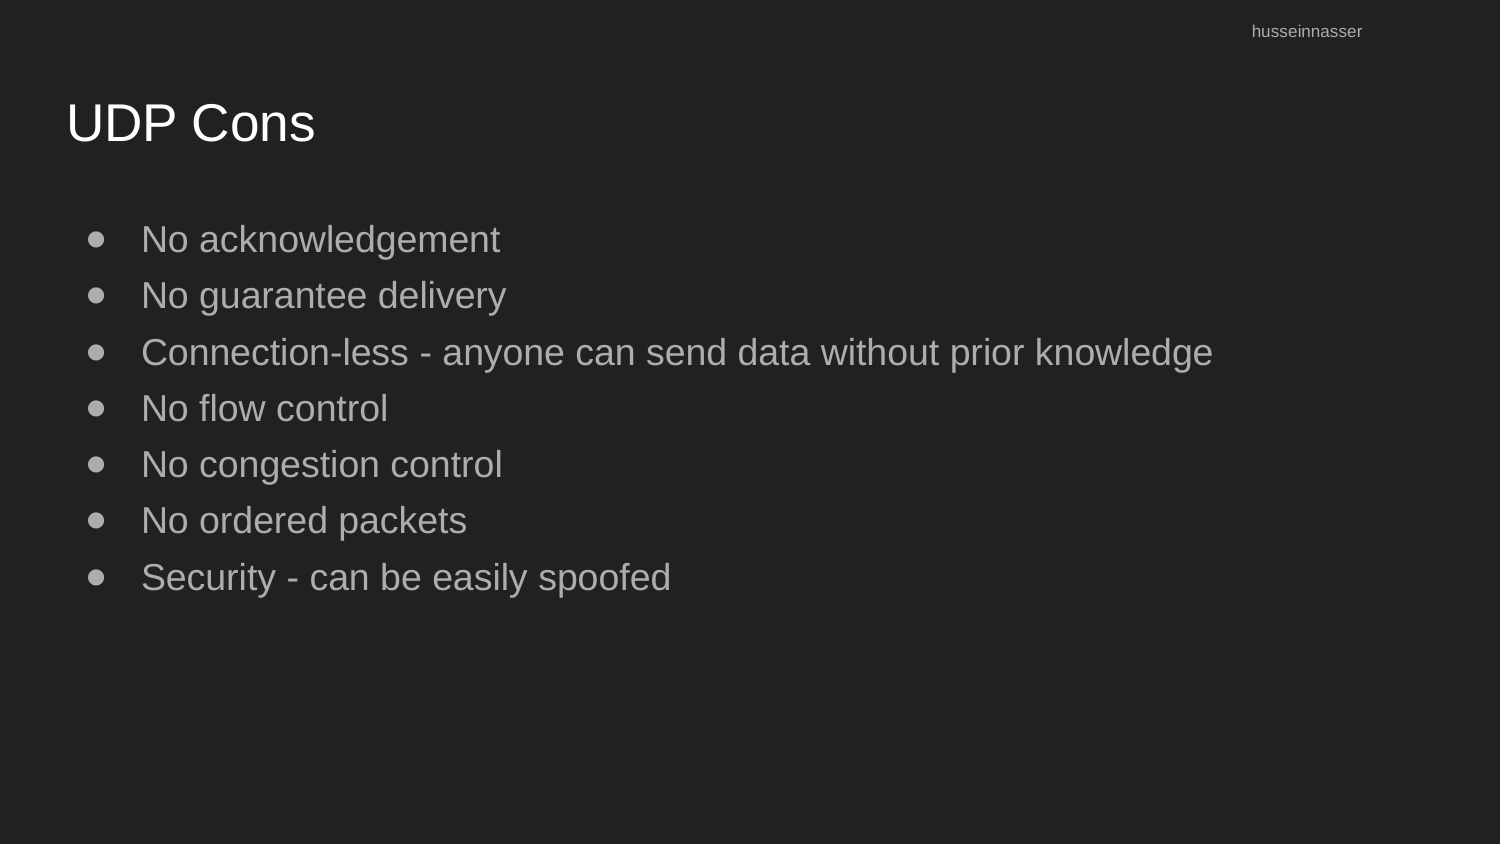

husseinnasser
# UDP Cons
No acknowledgement
No guarantee delivery
Connection-less - anyone can send data without prior knowledge
No flow control
No congestion control
No ordered packets
Security - can be easily spoofed